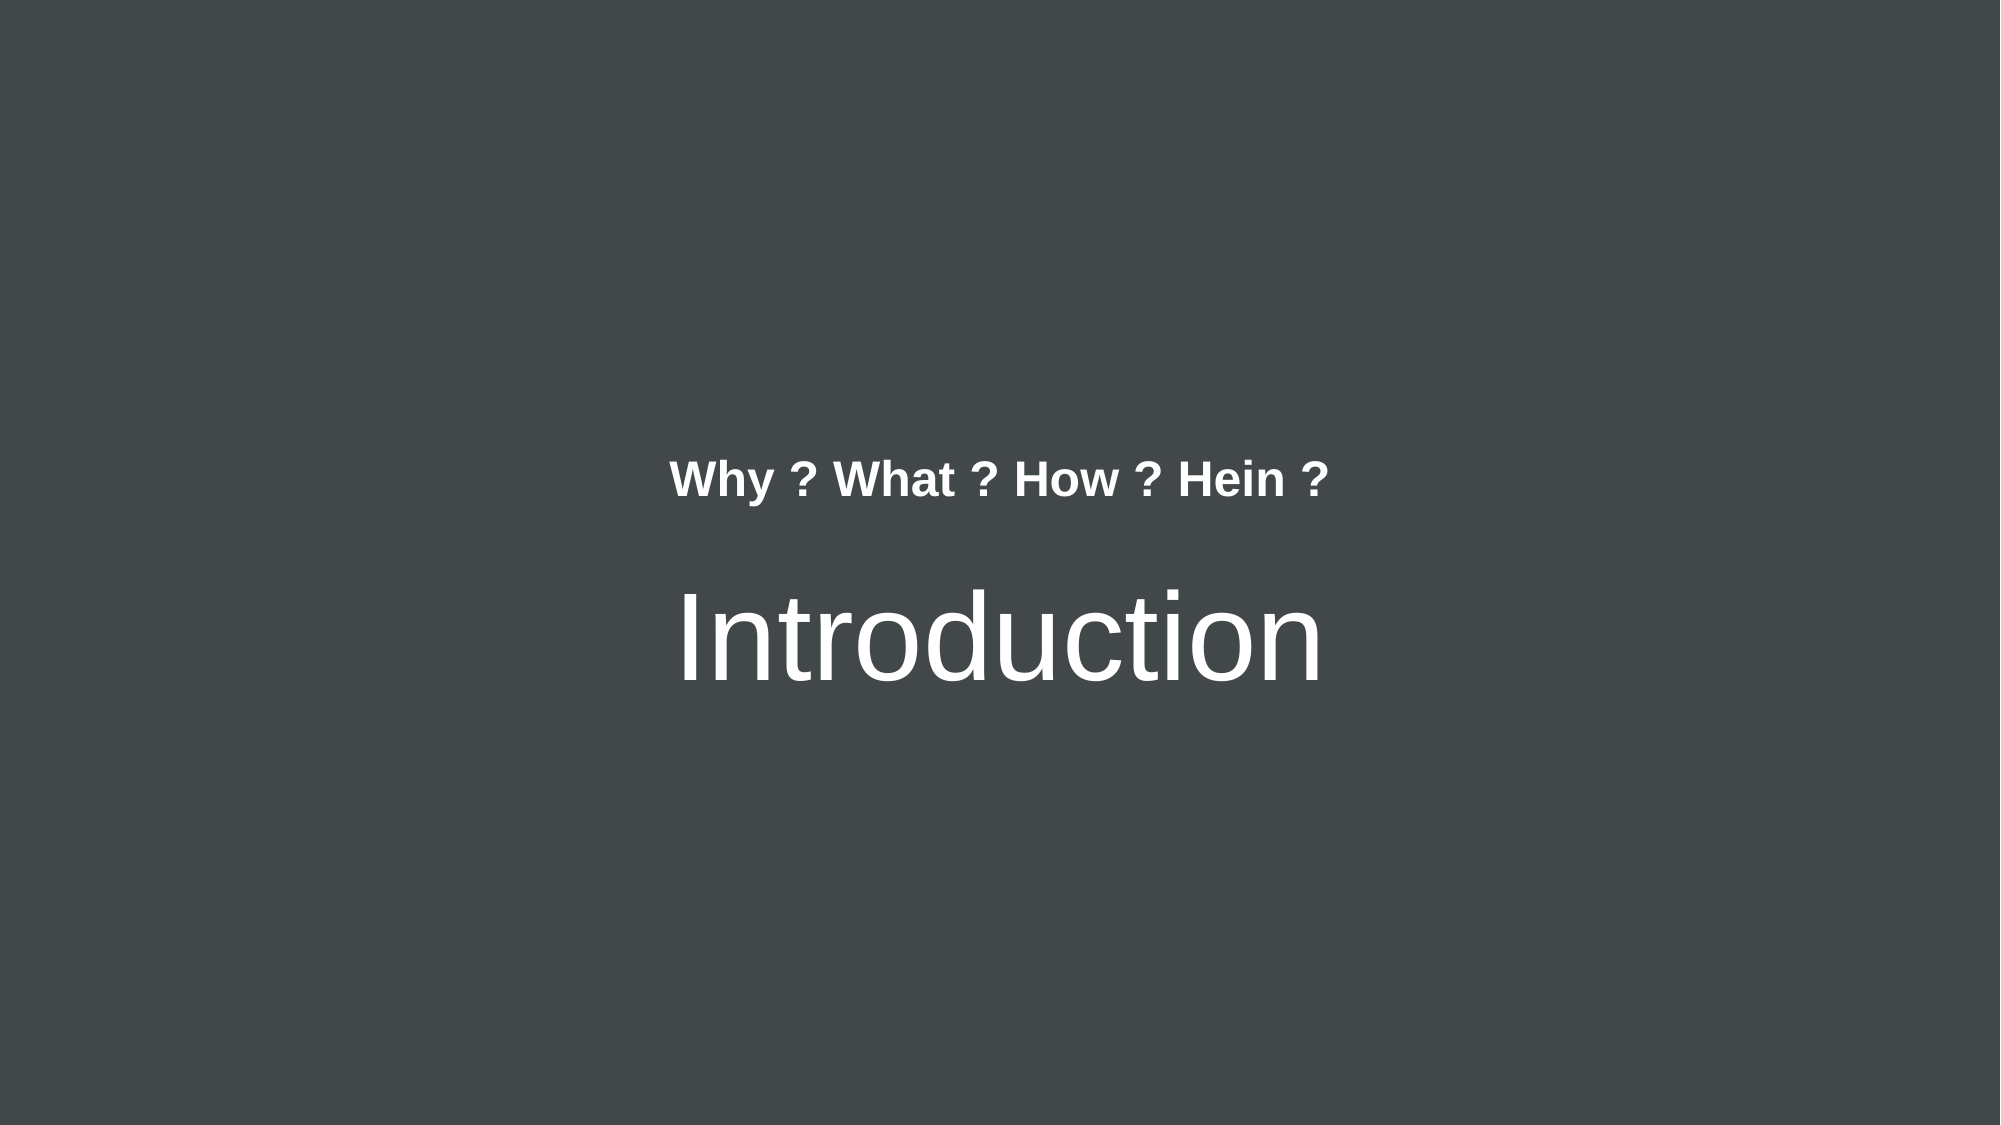

Why ? What ? How ? Hein ?
Introduction